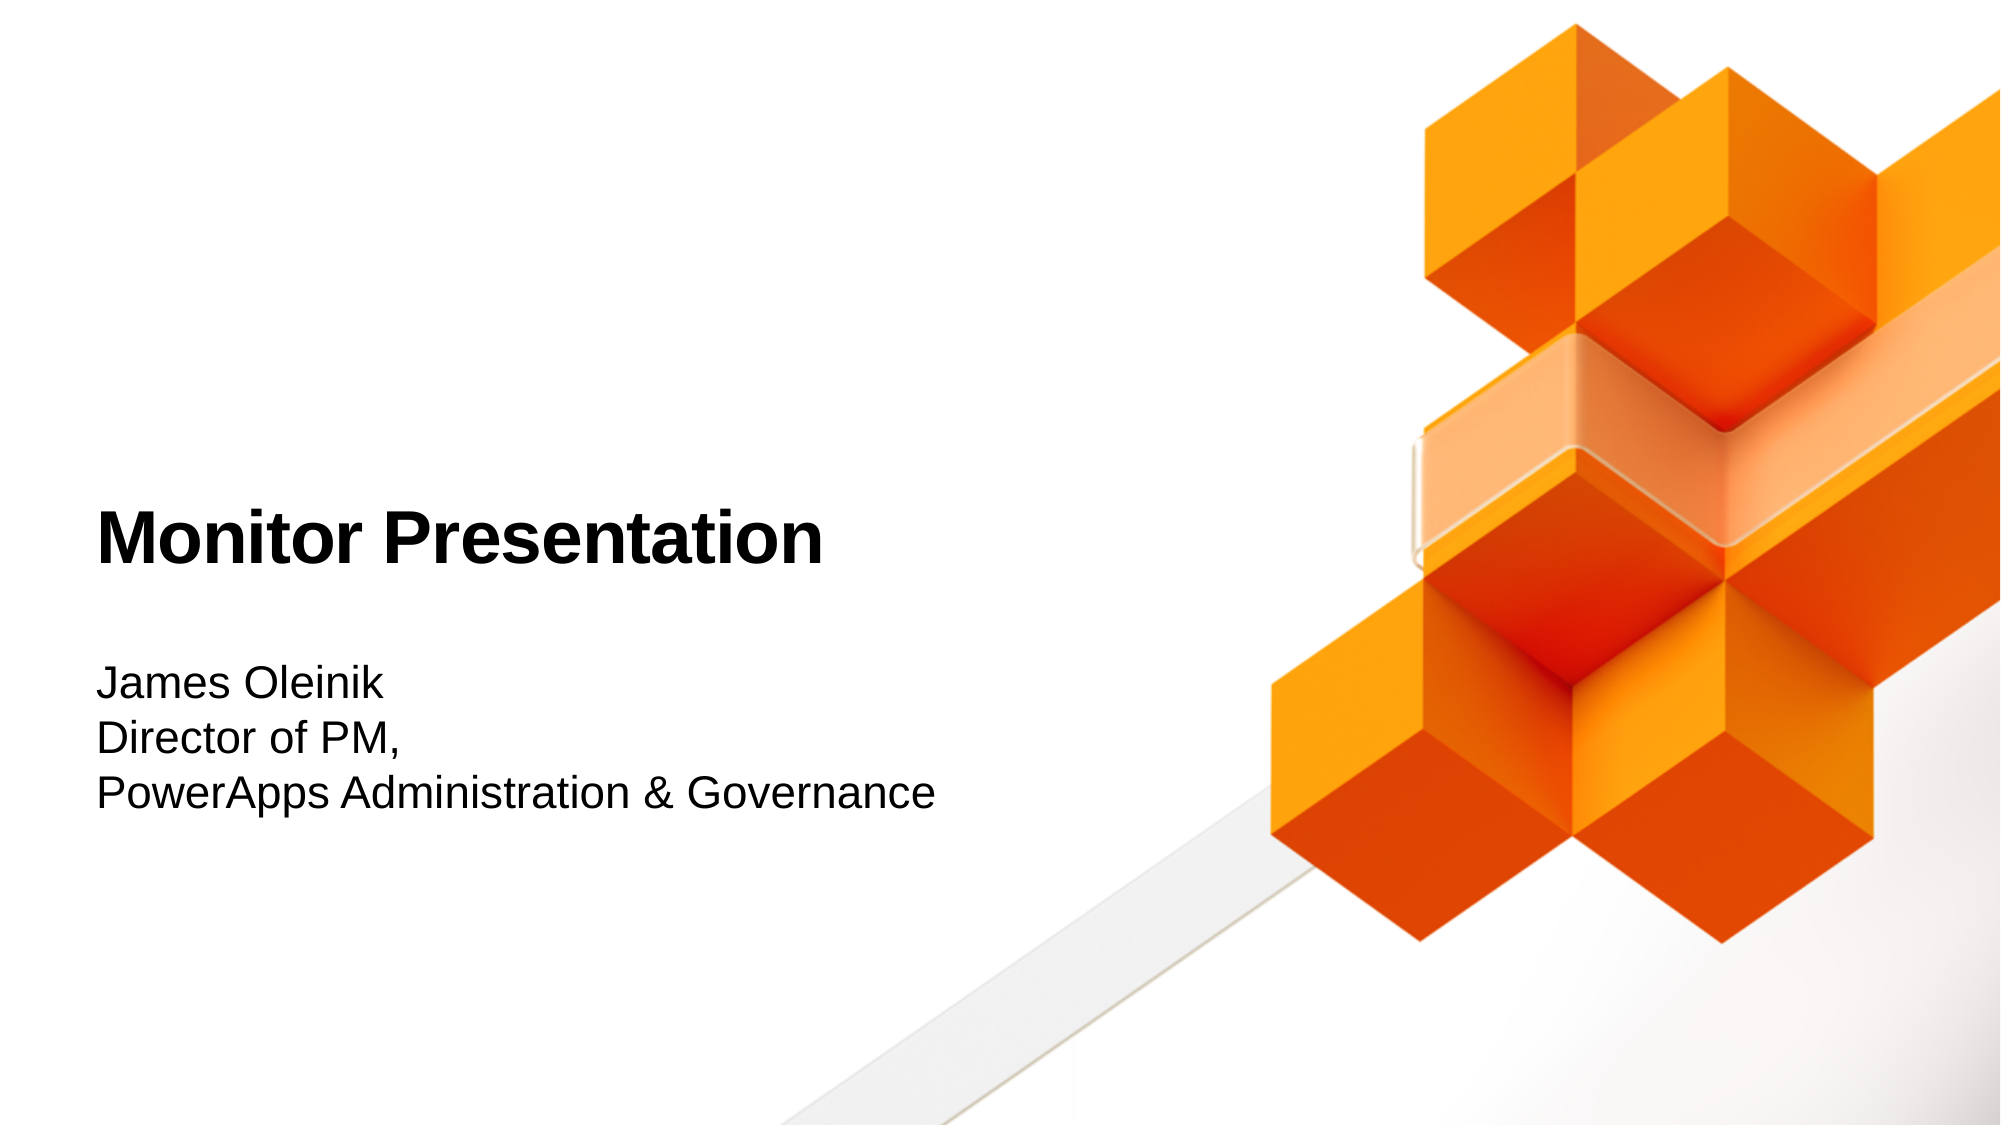

# Monitor Presentation
James Oleinik
Director of PM,
PowerApps Administration & Governance